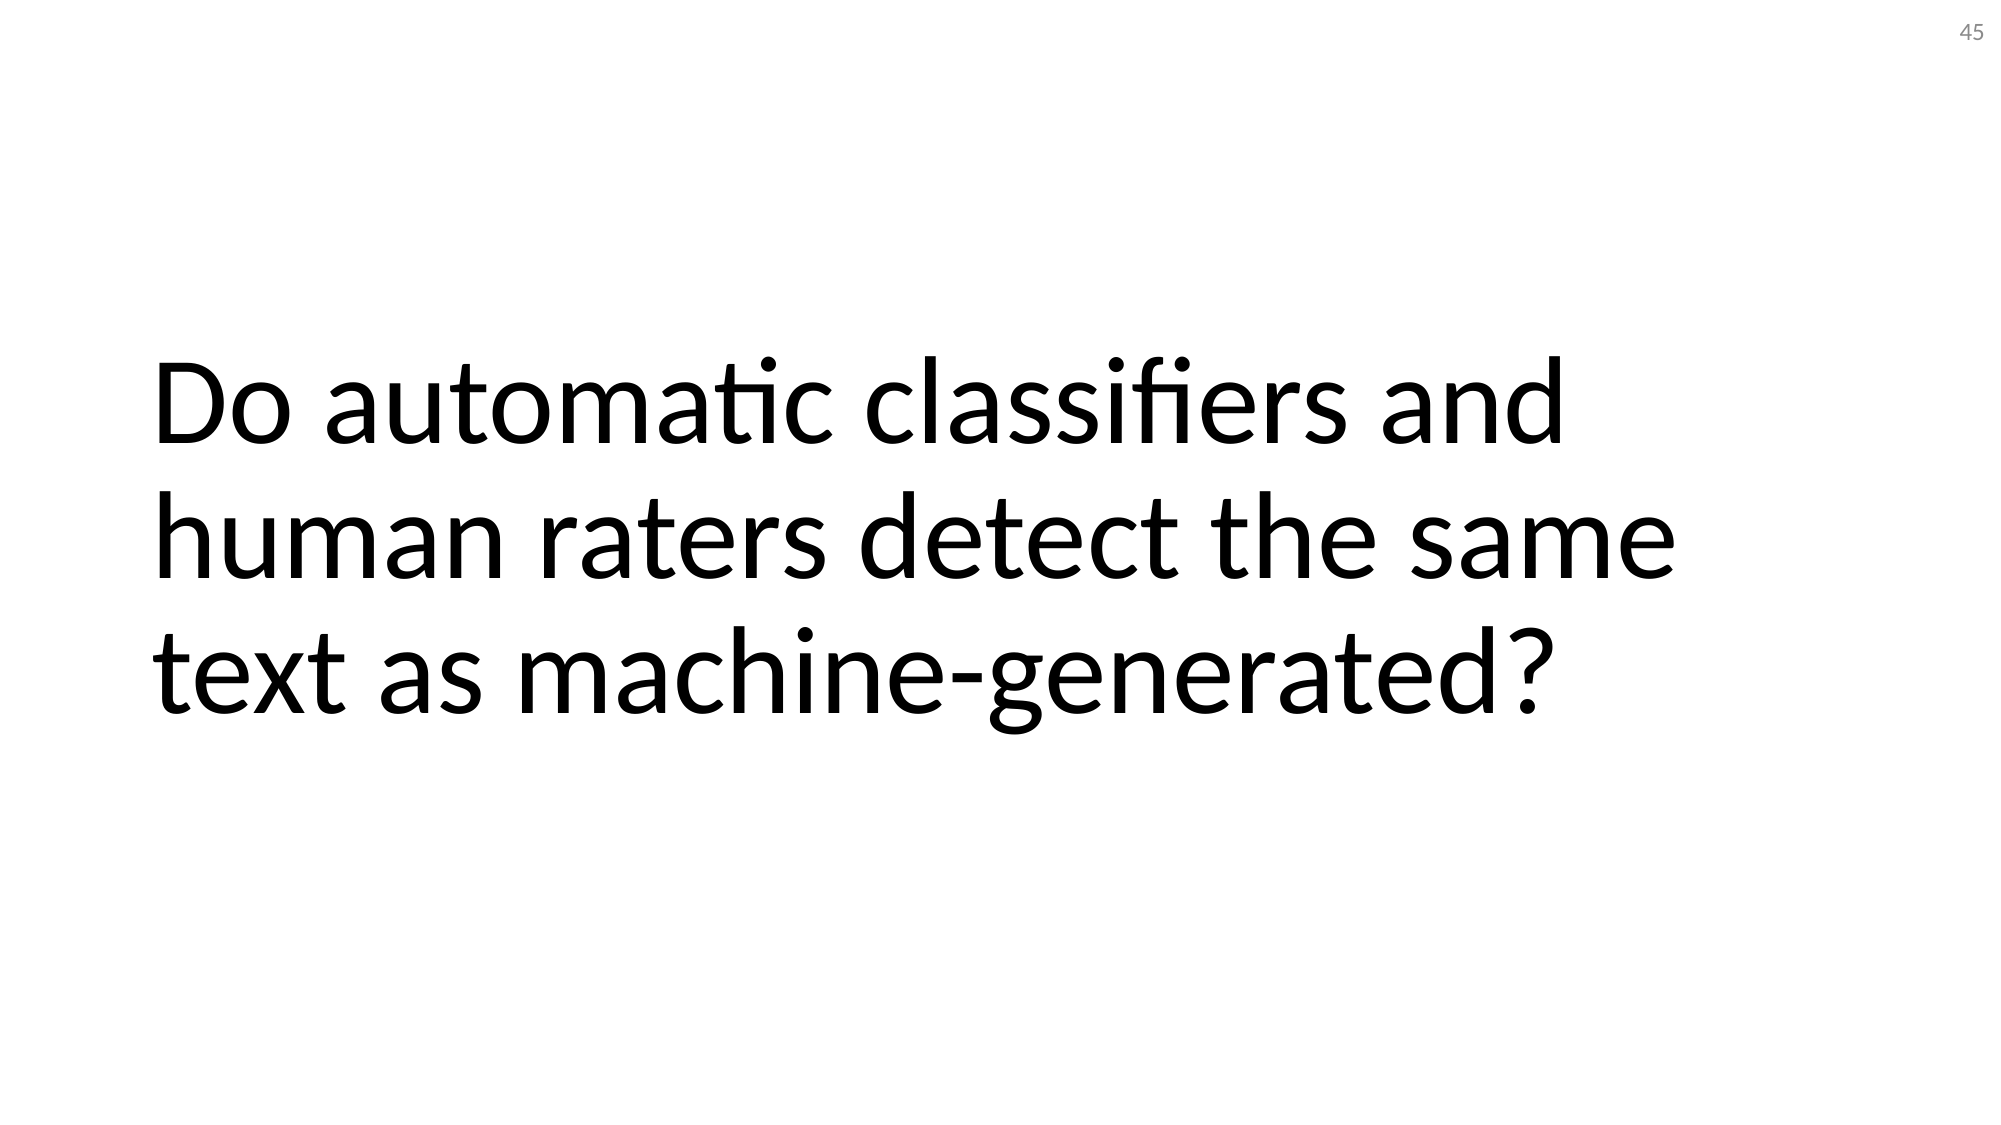

45
# Do automatic classifiers and human raters detect the same text as machine-generated?